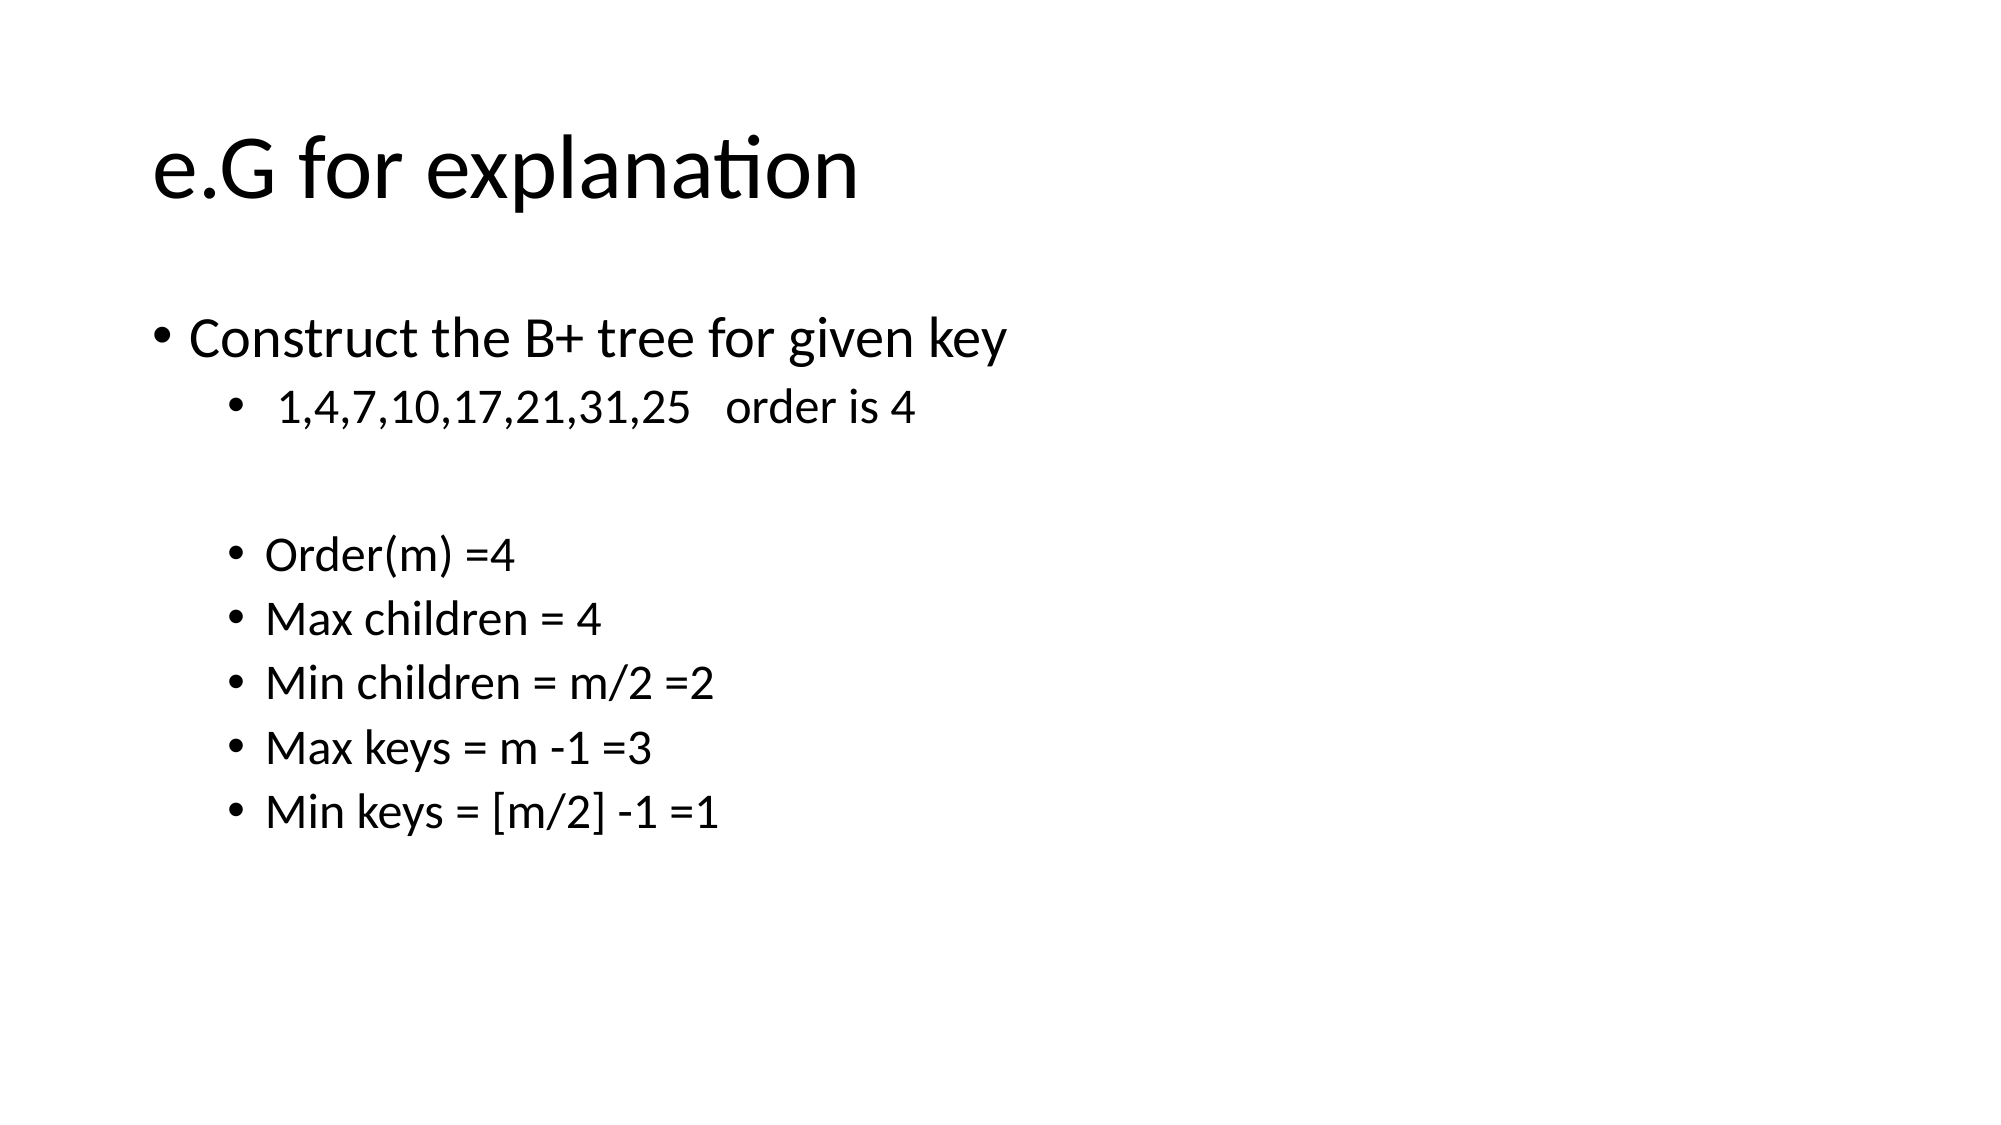

# e.G for explanation
Construct the B+ tree for given key
 1,4,7,10,17,21,31,25   order is 4

Order(m) =4
Max children = 4
Min children = m/2 =2
Max keys = m -1 =3
Min keys = [m/2] -1 =1